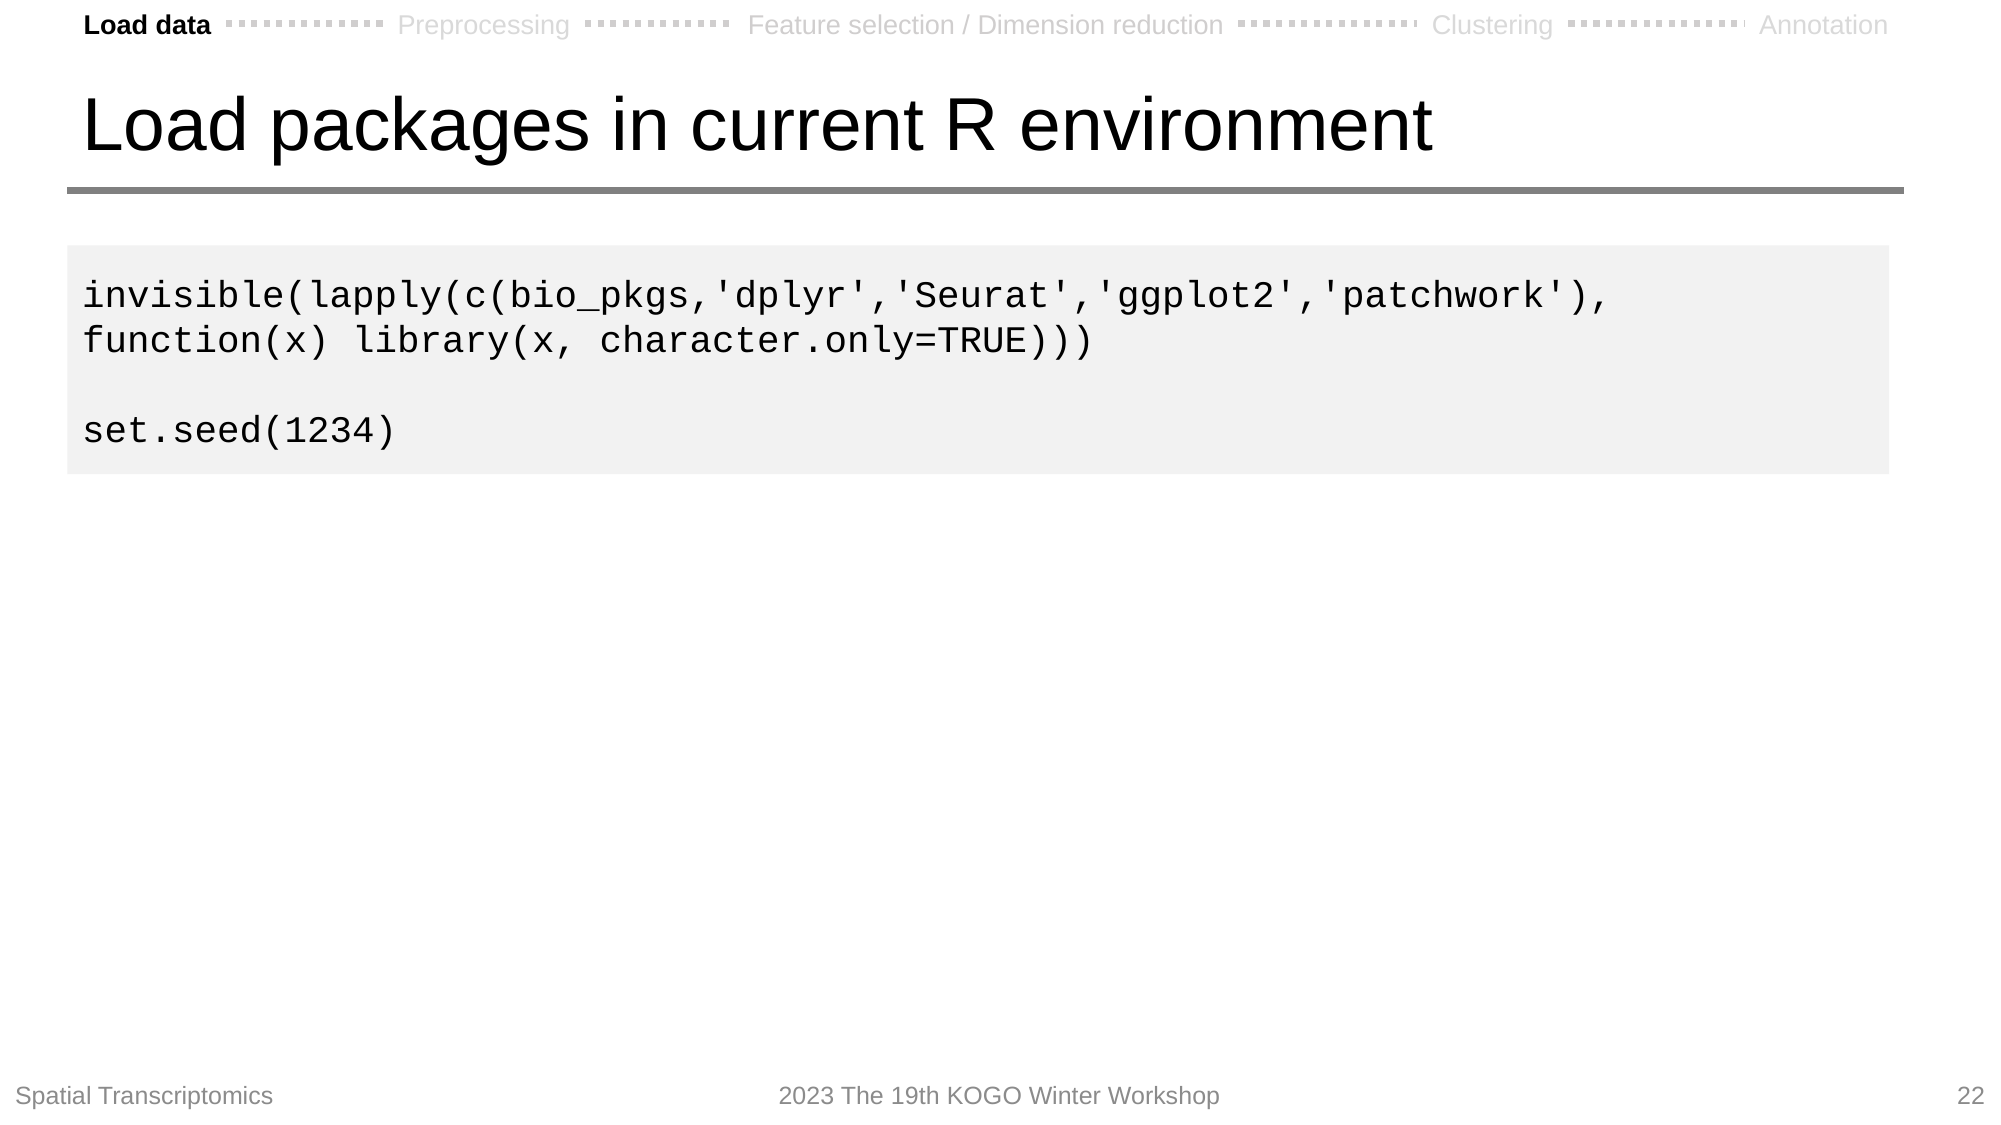

Load data
Preprocessing
Feature selection / Dimension reduction
Clustering
Annotation
# Load packages in current R environment
invisible(lapply(c(bio_pkgs,'dplyr','Seurat','ggplot2','patchwork'), function(x) library(x, character.only=TRUE)))

set.seed(1234)
Spatial Transcriptomics
2023 The 19th KOGO Winter Workshop
22